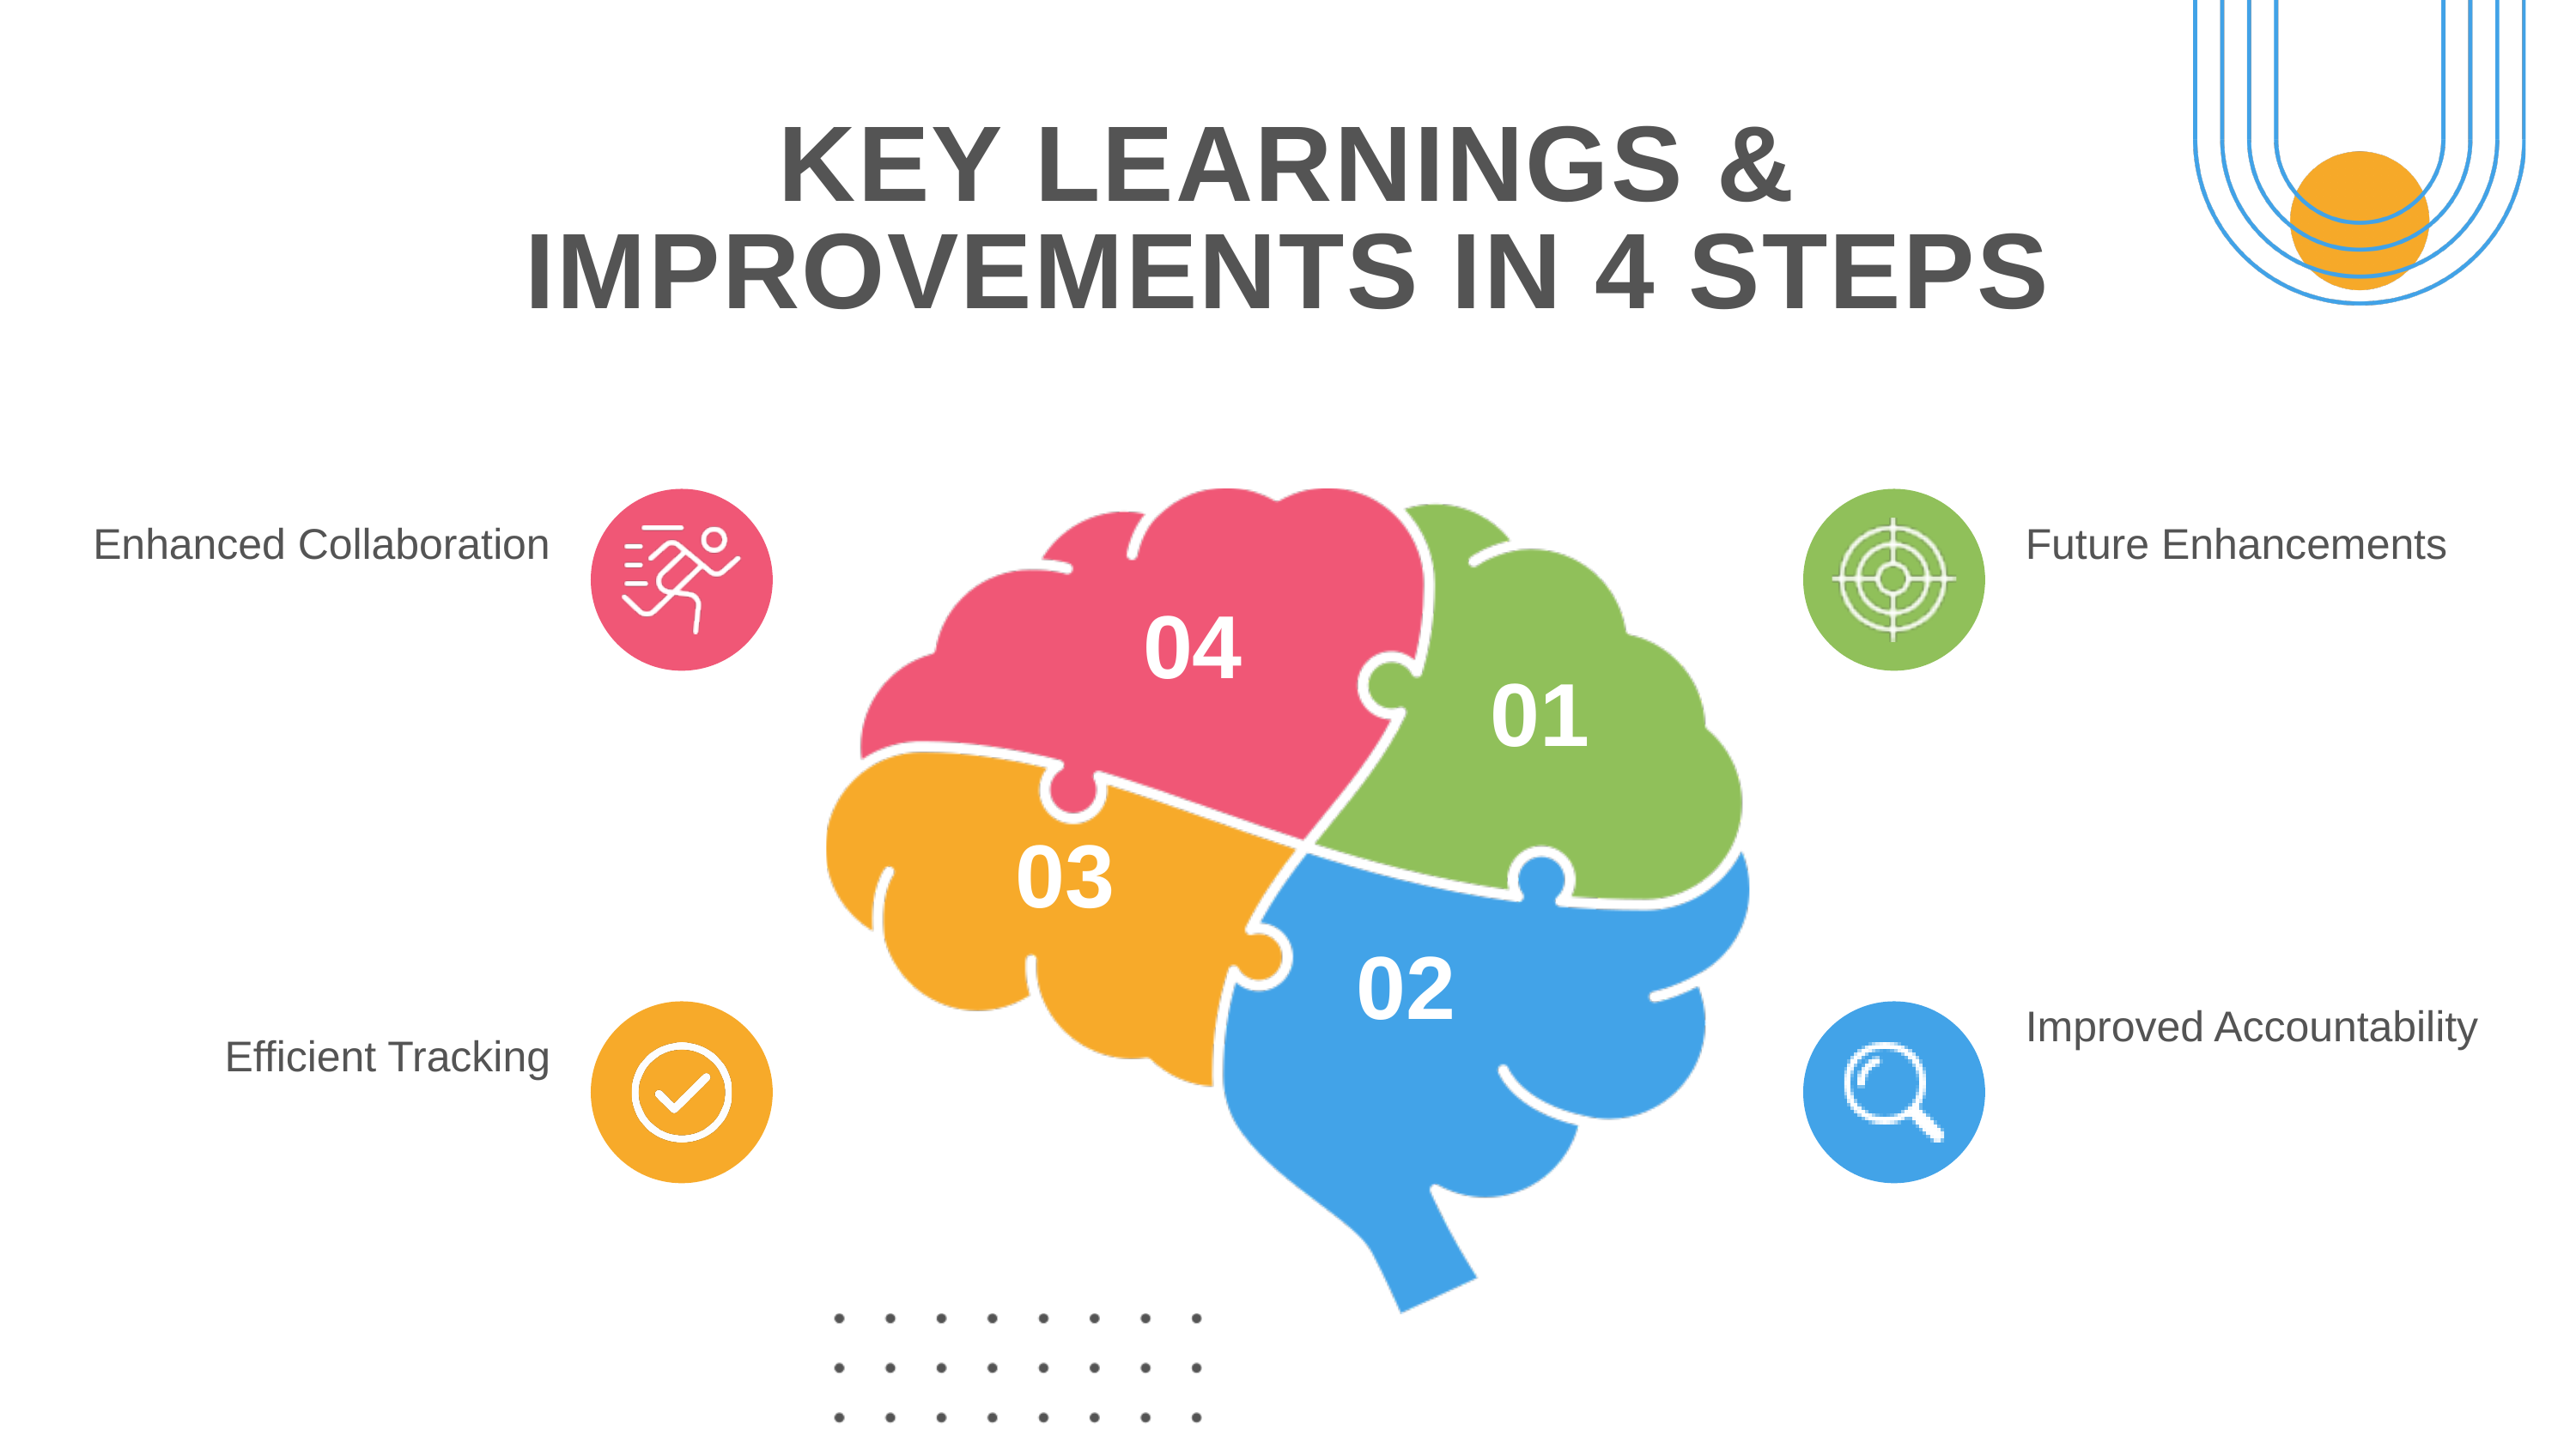

KEY LEARNINGS & IMPROVEMENTS IN 4 STEPS

Enhanced Collaboration
Future Enhancements

04
01
03
02
Improved Accountability

Efficient Tracking